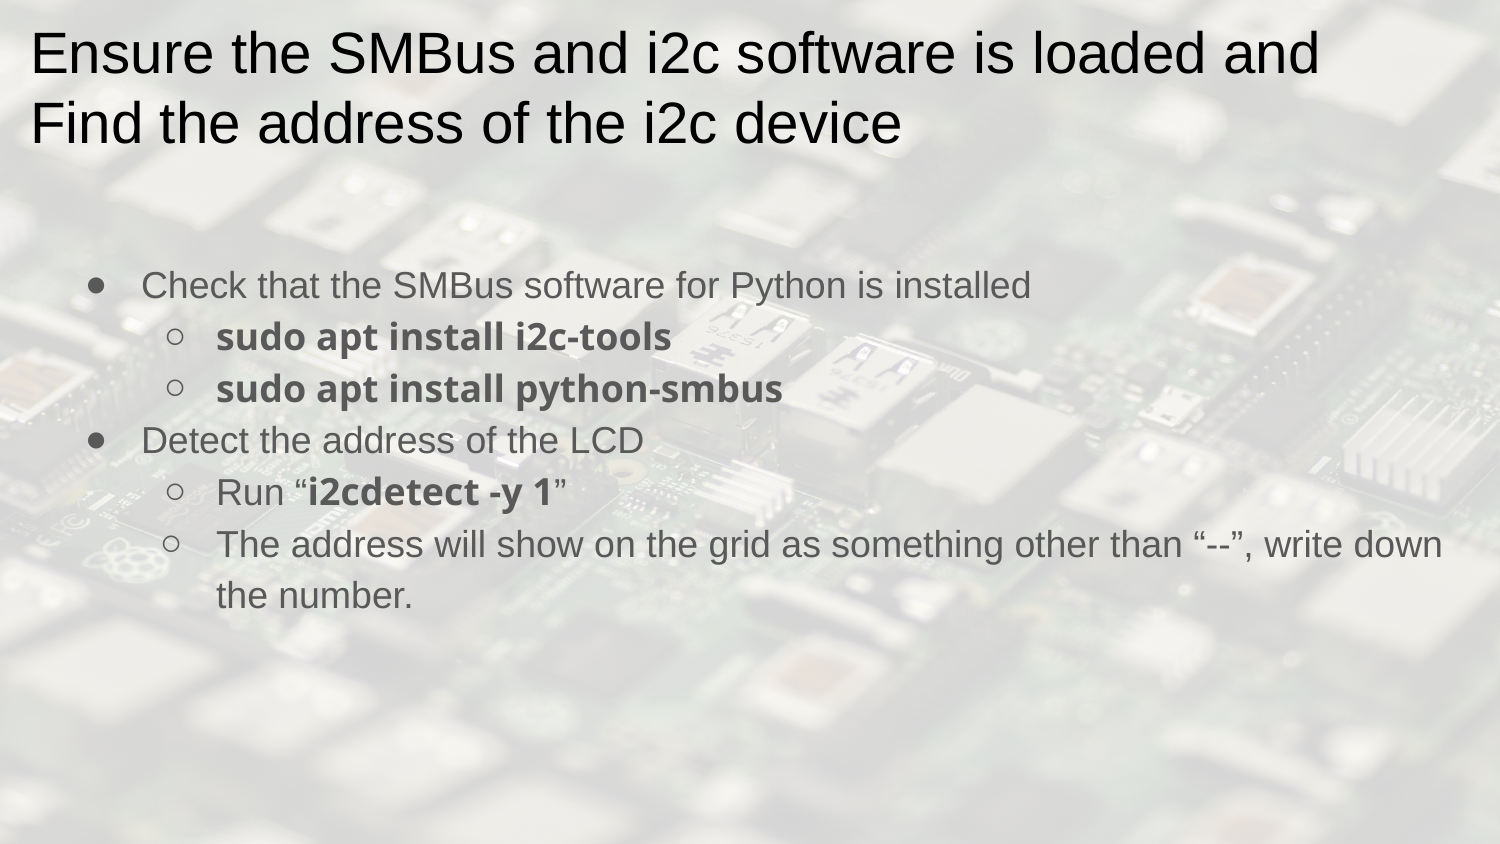

# Ensure the SMBus and i2c software is loaded and
Find the address of the i2c device
Check that the SMBus software for Python is installed
sudo apt install i2c-tools
sudo apt install python-smbus
Detect the address of the LCD
Run “i2cdetect -y 1”
The address will show on the grid as something other than “--”, write down the number.